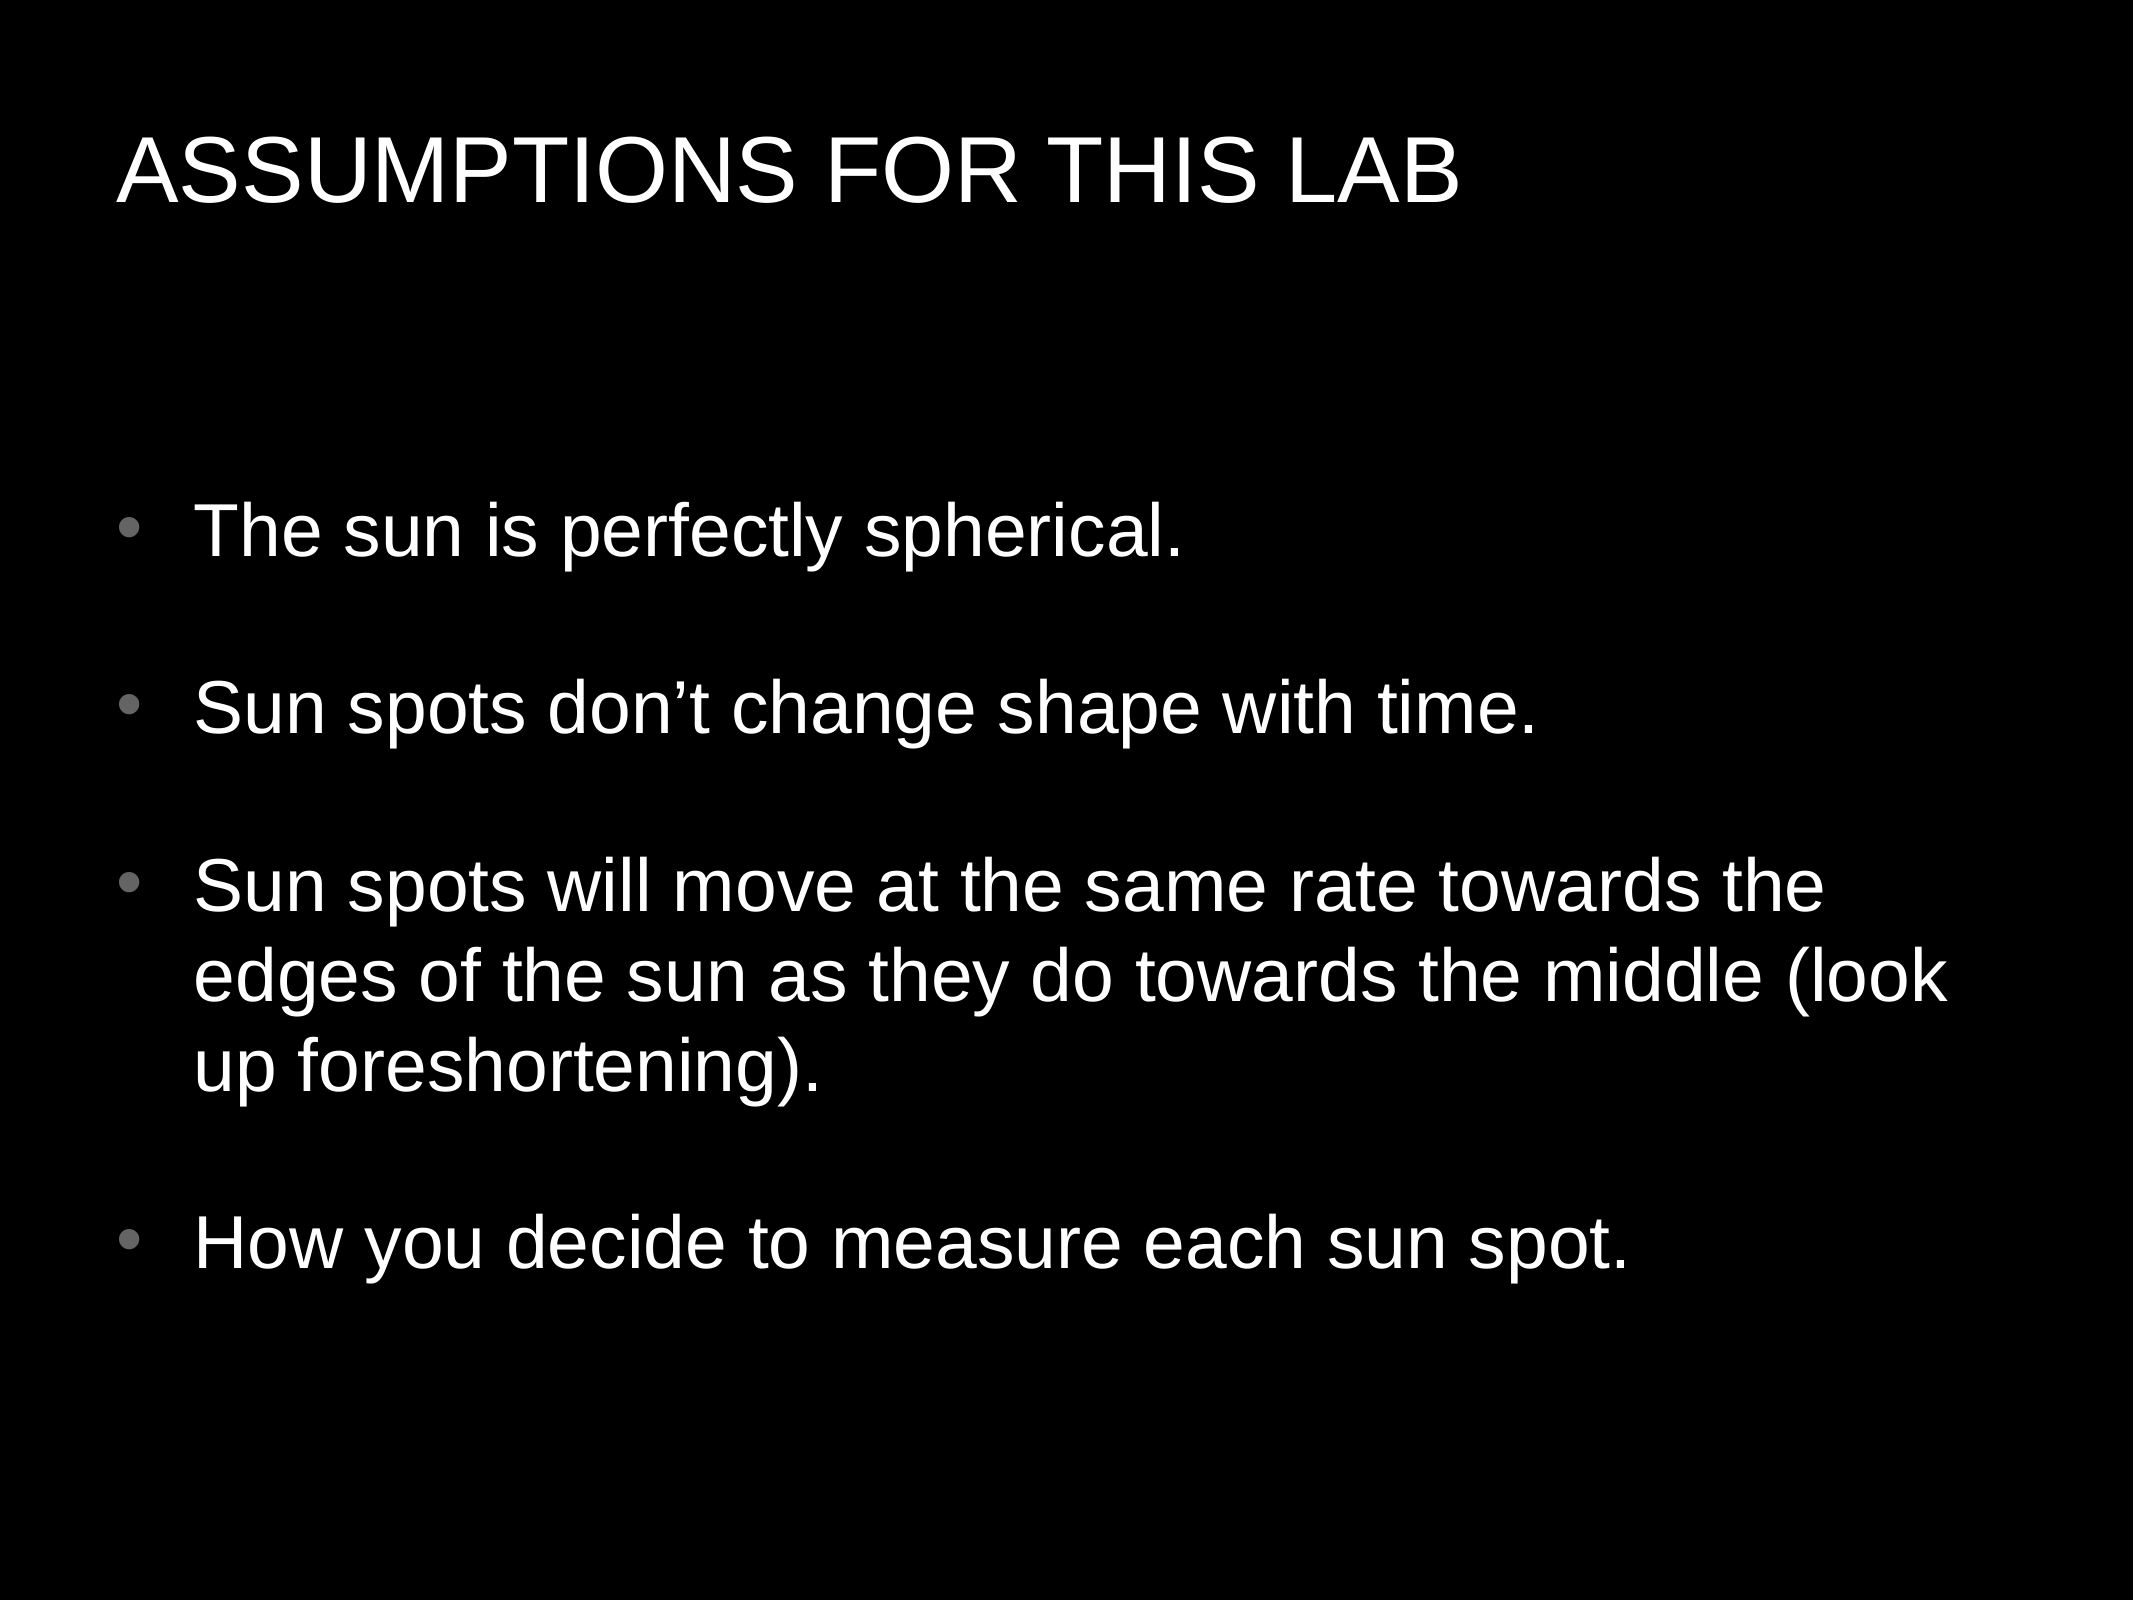

# ASSUMPTIONS FOR THIS LAB
The sun is perfectly spherical.
Sun spots don’t change shape with time.
Sun spots will move at the same rate towards the edges of the sun as they do towards the middle (look up foreshortening).
How you decide to measure each sun spot.